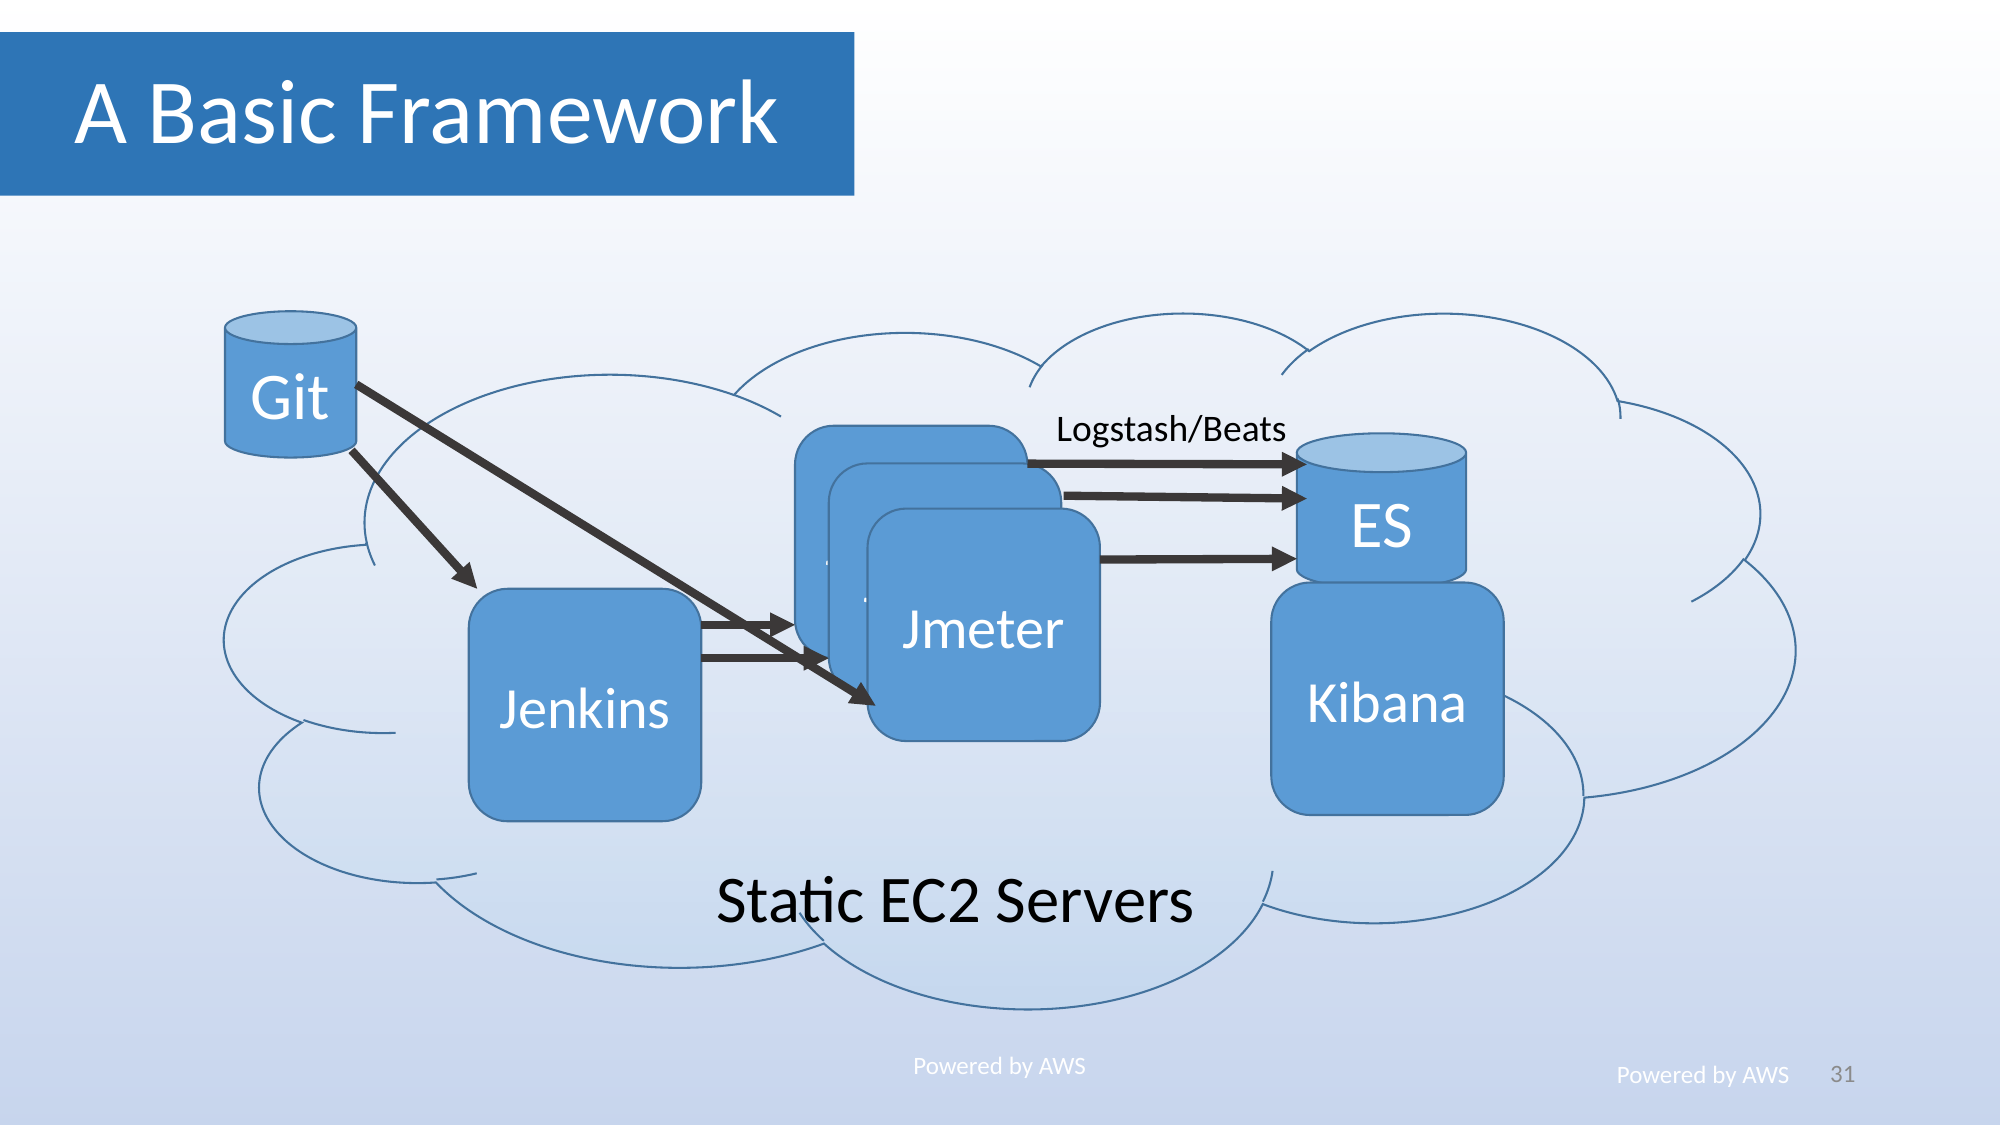

A Basic Framework

Git
Logstash/Beats
Jenkins
ES
Jmeter
Jmeter
Kibana
Jenkins
Static EC2 Servers
31